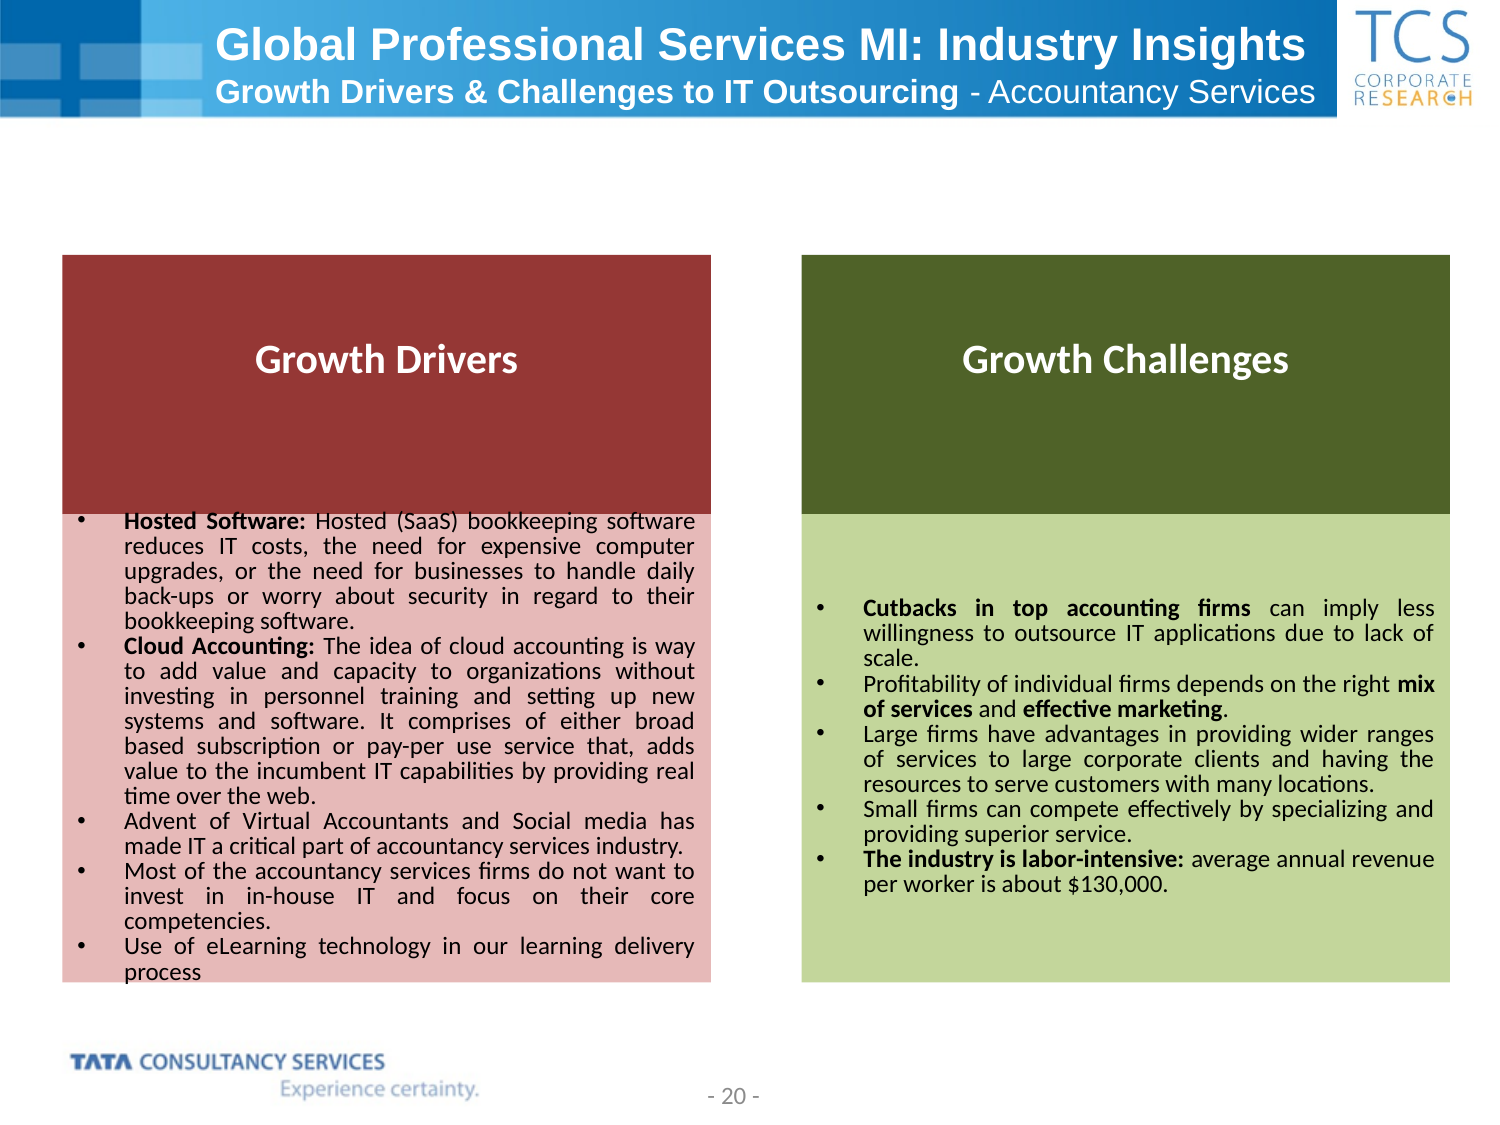

# Global Professional Services MI: Industry Insights Growth Drivers & Challenges to IT Outsourcing - Accountancy Services
Growth Drivers
Hosted Software: Hosted (SaaS) bookkeeping software reduces IT costs, the need for expensive computer upgrades, or the need for businesses to handle daily back-ups or worry about security in regard to their bookkeeping software.
Growth Challenges
Cutbacks in top accounting firms can imply less willingness to outsource IT applications due to lack of scale.
Cloud Accounting: The idea of cloud accounting is way to add value and capacity to organizations without investing in personnel training and setting up new systems and software. It comprises of either broad based subscription or pay-per use service that, adds value to the incumbent IT capabilities by providing real time over the web.
Advent of Virtual Accountants and Social media has made IT a critical part of accountancy services industry.
Most of the accountancy services firms do not want to invest in in-house IT and focus on their core competencies.
Use of eLearning technology in our learning delivery process
Profitability of individual firms depends on the right mix of services and effective marketing.
Large firms have advantages in providing wider ranges of services to large corporate clients and having the resources to serve customers with many locations.
Small firms can compete effectively by specializing and providing superior service.
The industry is labor-intensive: average annual revenue per worker is about $130,000.
- 20 -